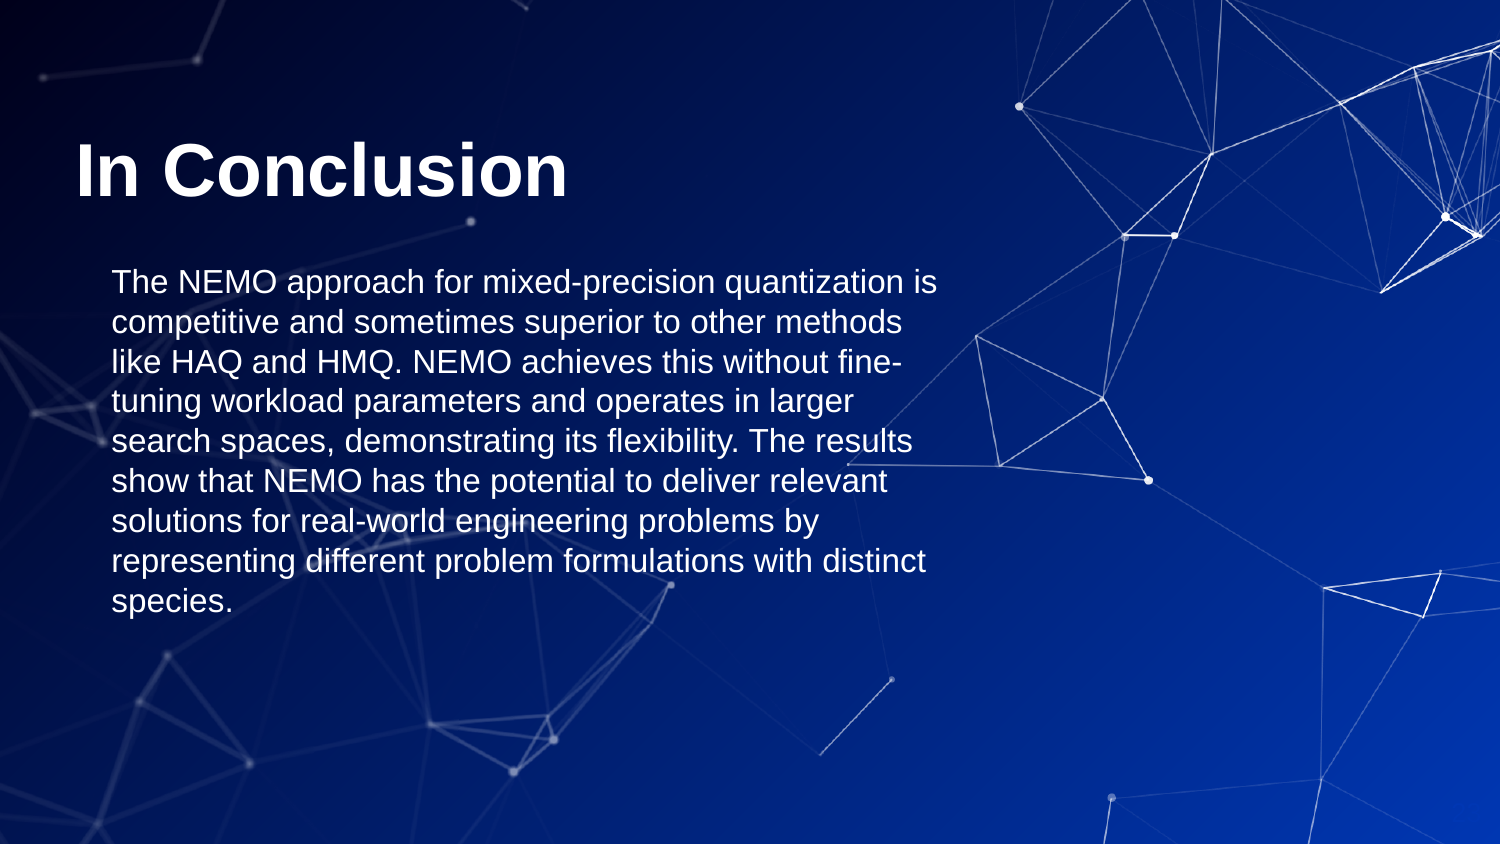

# In Conclusion
The NEMO approach for mixed-precision quantization is competitive and sometimes superior to other methods like HAQ and HMQ. NEMO achieves this without fine-tuning workload parameters and operates in larger search spaces, demonstrating its flexibility. The results show that NEMO has the potential to deliver relevant solutions for real-world engineering problems by representing different problem formulations with distinct species.
23